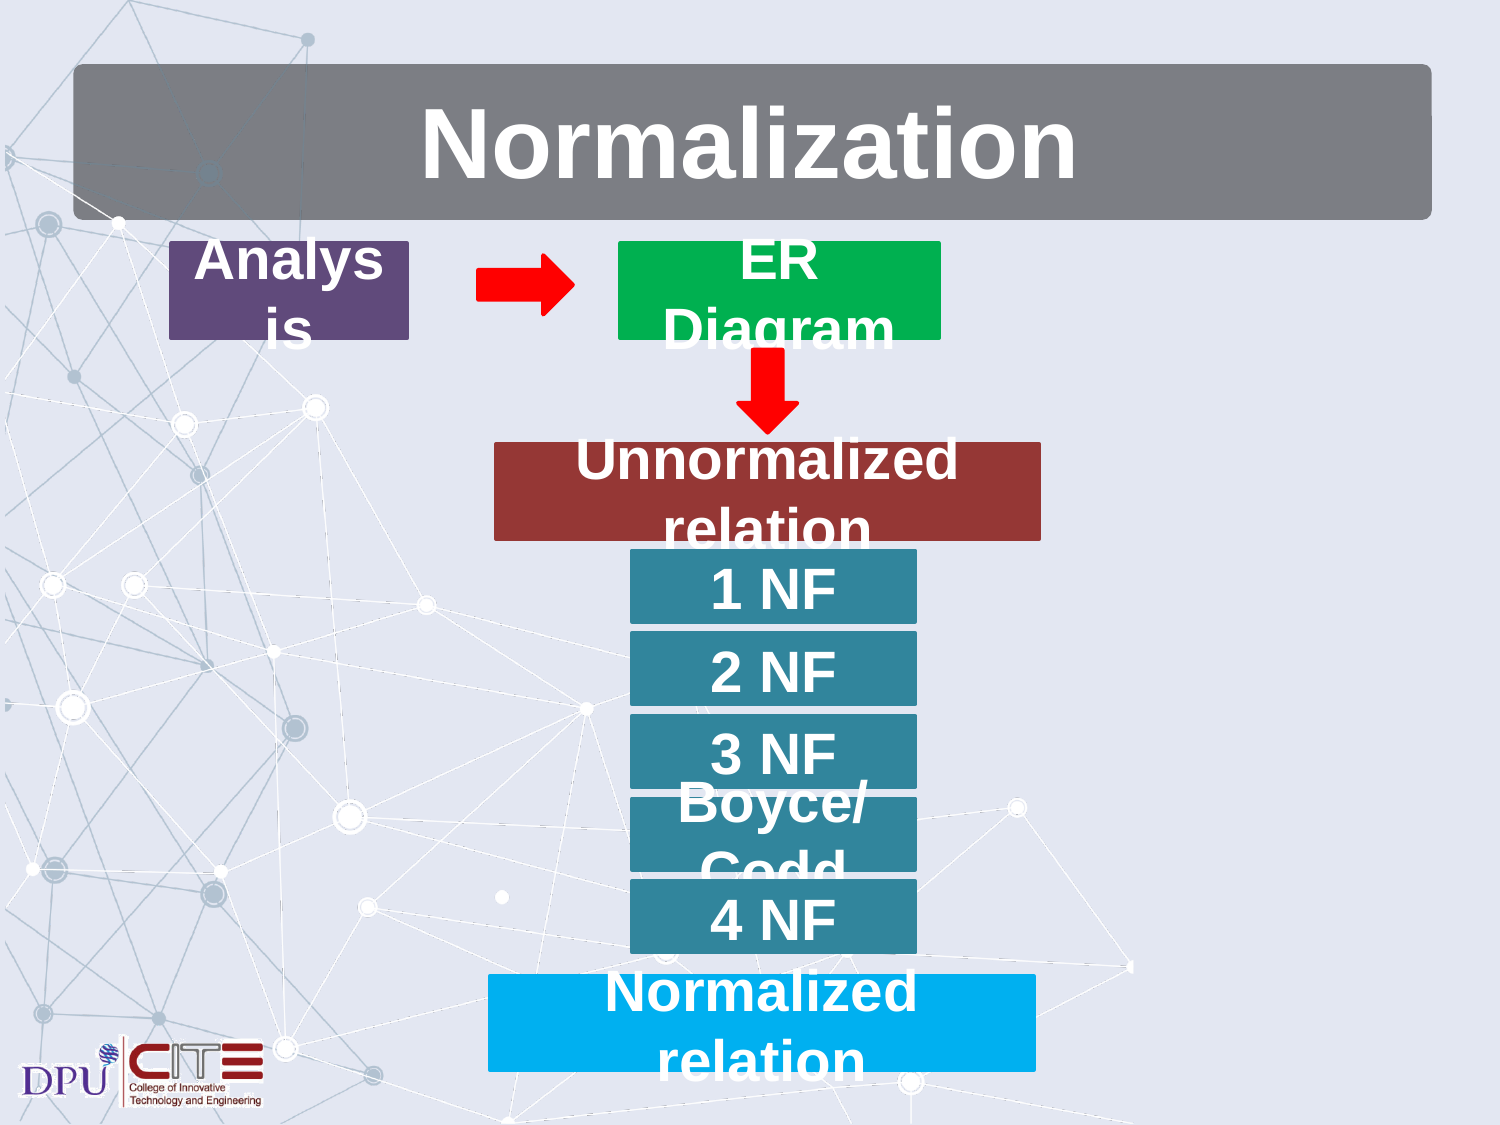

# Normalization
Analysis
ER Diagram

Unnormalized relation
1 NF
2 NF
3 NF
Boyce/Codd
4 NF
Normalized relation